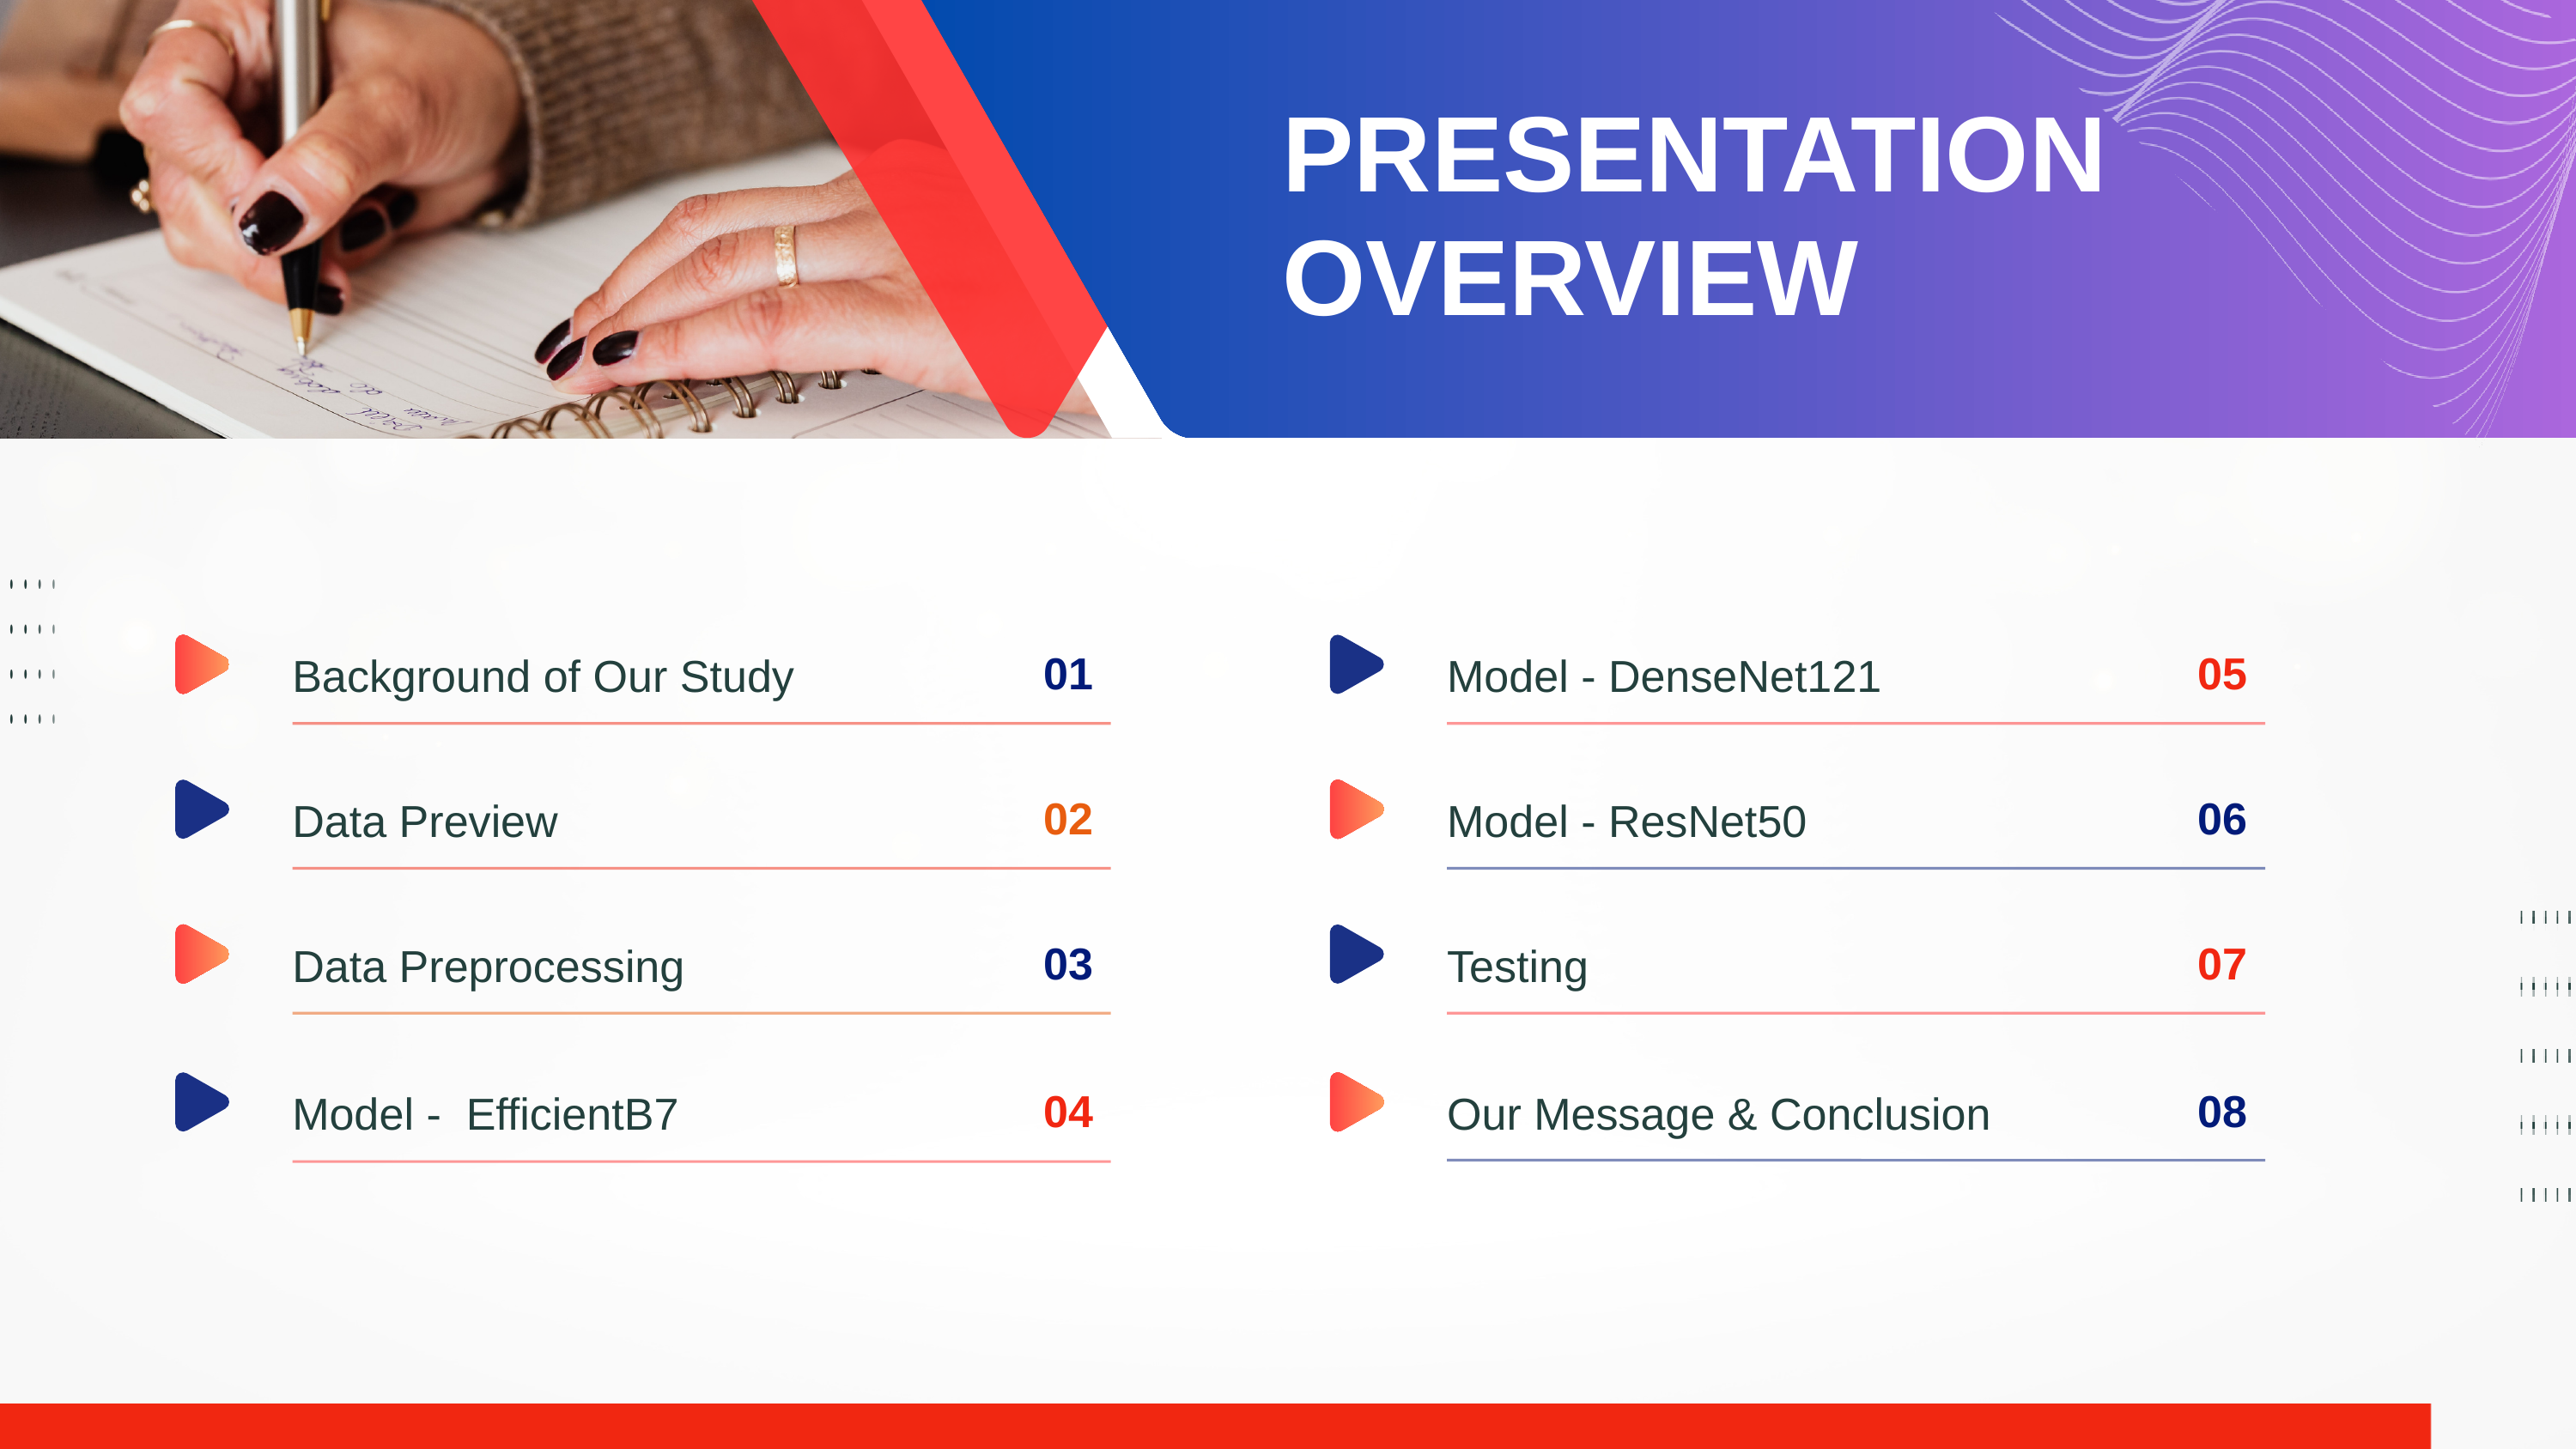

PRESENTATION OVERVIEW
AGENDA
01
05
Background of Our Study
Model - DenseNet121

02
06
Data Preview
Model - ResNet50

03
07
Data Preprocessing
Testing

04
08
Model -  EfficientB7
Our Message & Conclusion